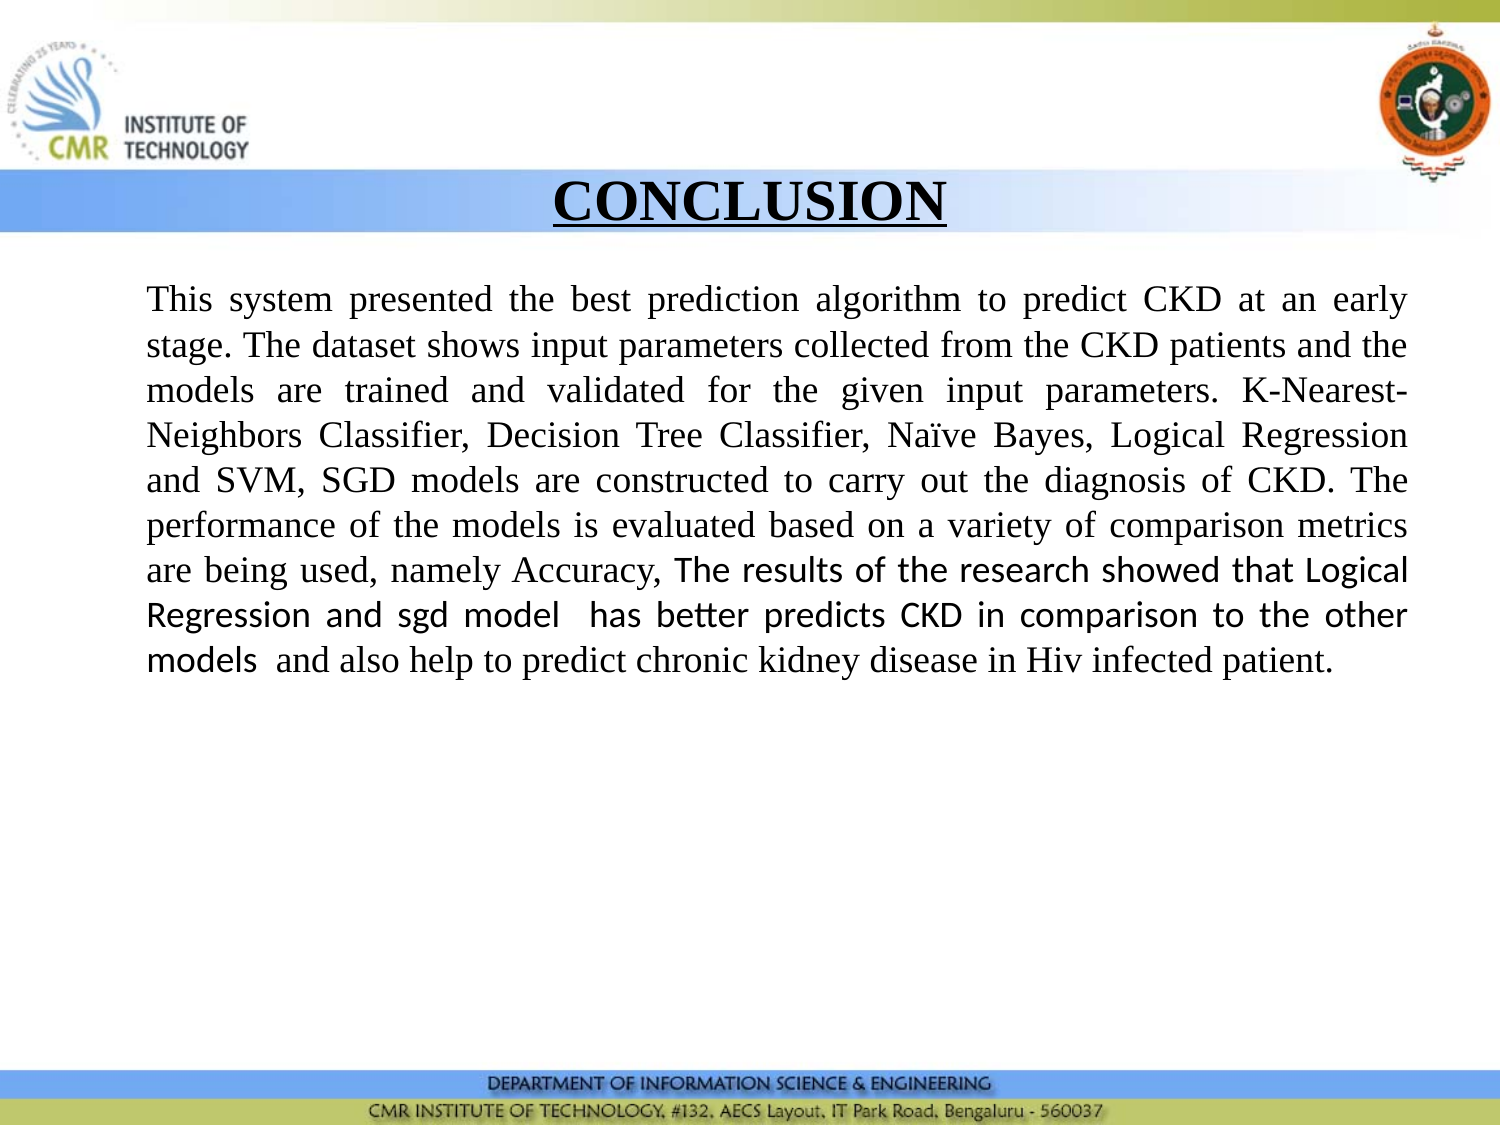

# CONCLUSION
	This system presented the best prediction algorithm to predict CKD at an early stage. The dataset shows input parameters collected from the CKD patients and the models are trained and validated for the given input parameters. K-Nearest-Neighbors Classifier, Decision Tree Classifier, Naïve Bayes, Logical Regression and SVM, SGD models are constructed to carry out the diagnosis of CKD. The performance of the models is evaluated based on a variety of comparison metrics are being used, namely Accuracy, The results of the research showed that Logical Regression and sgd model  has better predicts CKD in comparison to the other models  and also help to predict chronic kidney disease in Hiv infected patient.